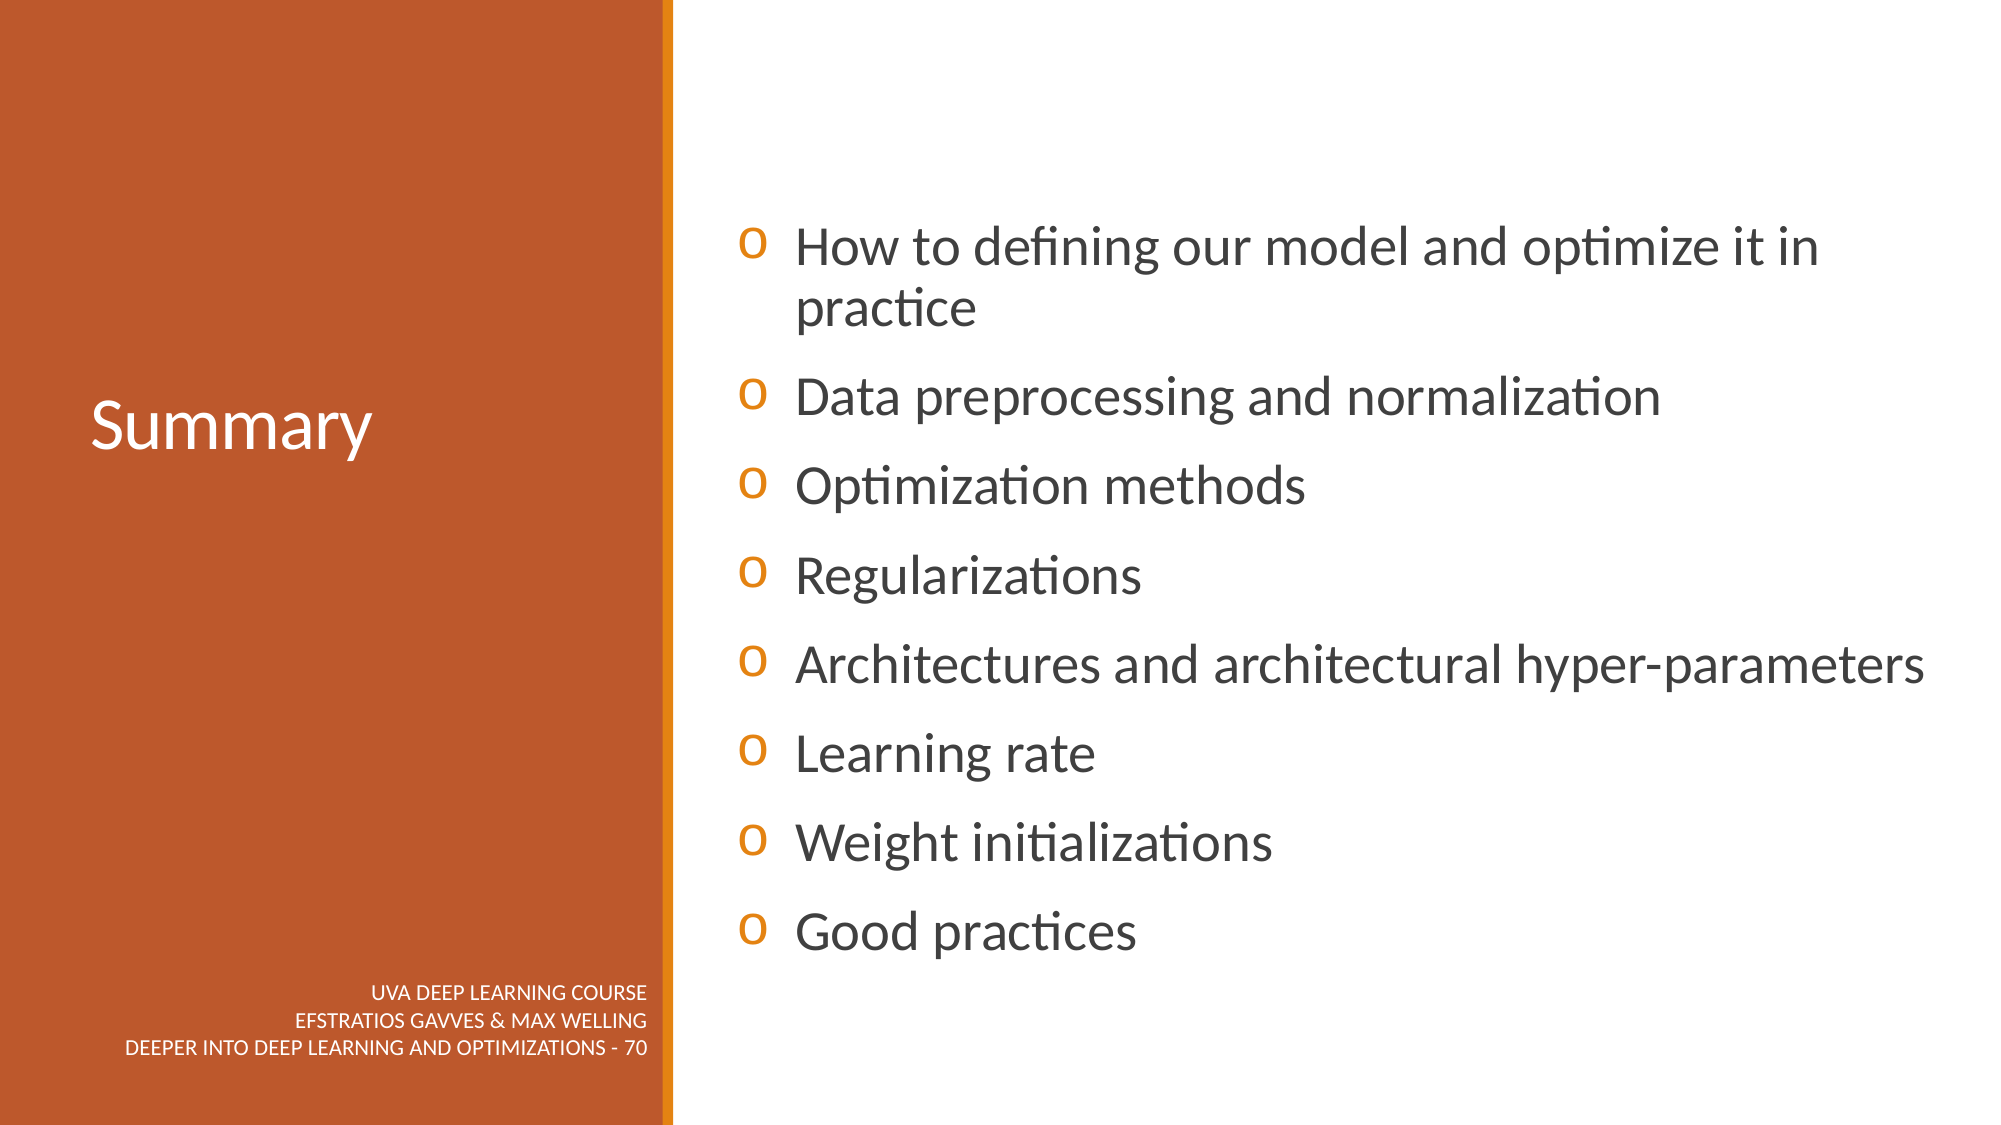

# Summary
How to defining our model and optimize it in practice
Data preprocessing and normalization
Optimization methods
Regularizations
Architectures and architectural hyper-parameters
Learning rate
Weight initializations
Good practices